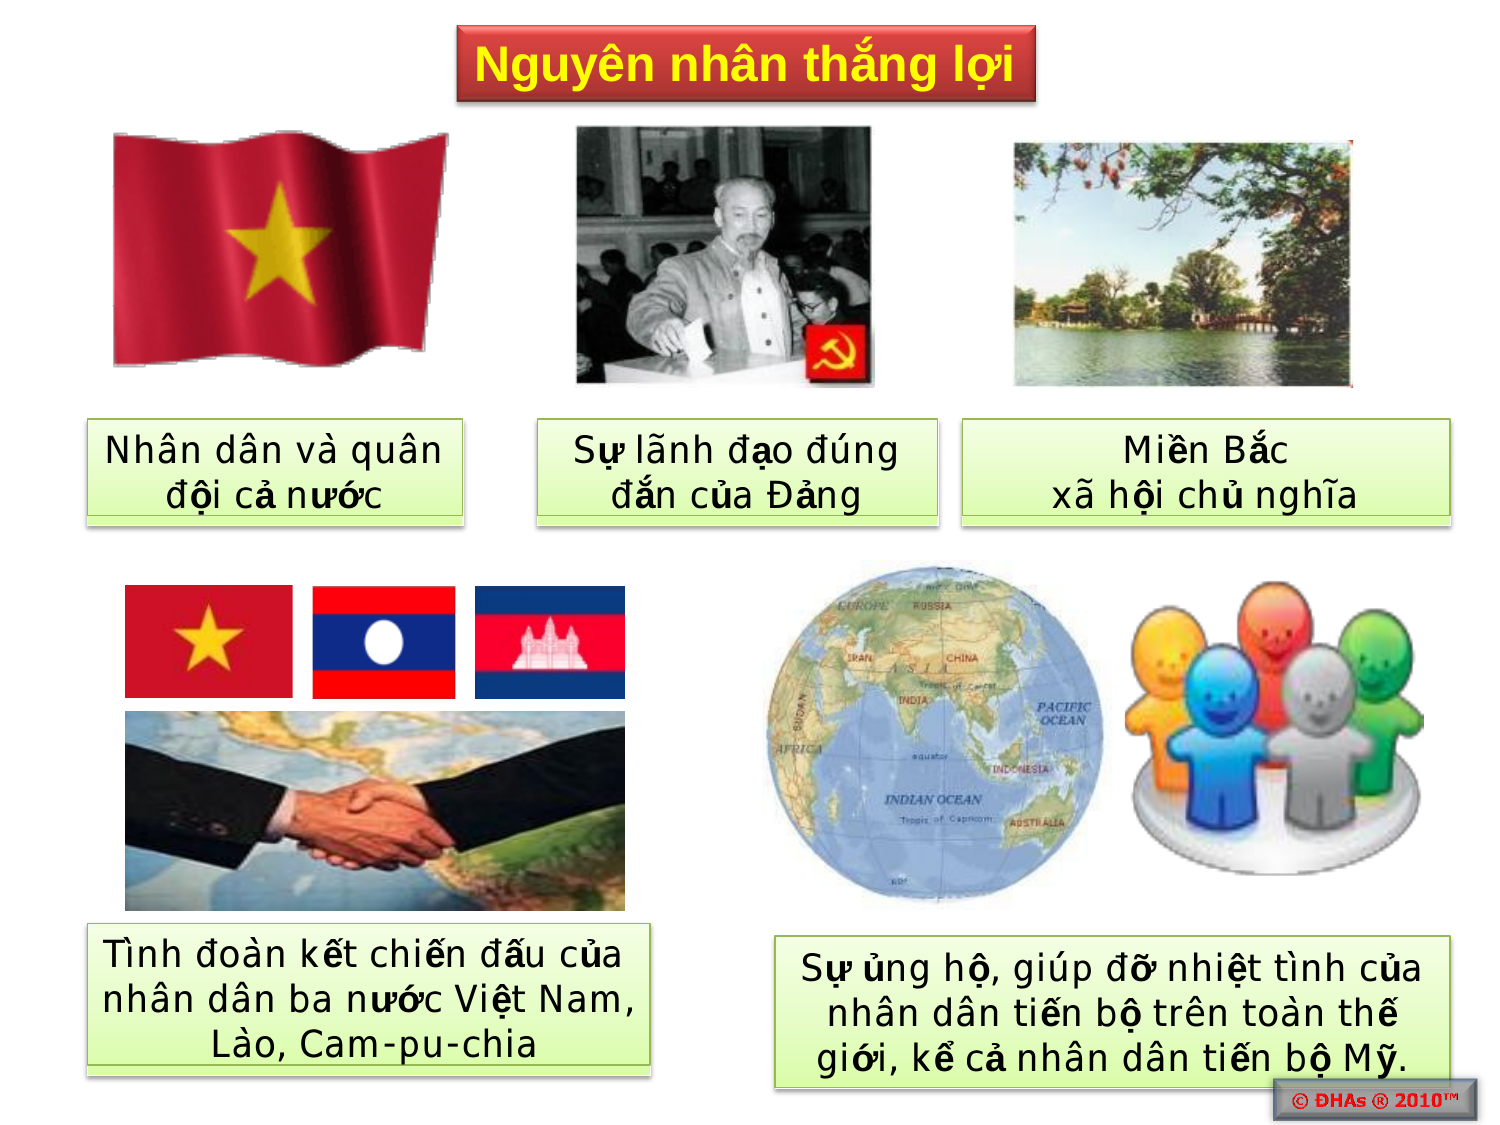

# Nguyên nhân thắng lợi

Nhân dân và quân
đội cả nước

Sự lãnh đạo đúng
đắn của Đảng

Miền Bắc
xã hội chủ nghĩa

Tình đoàn kết chiến đấu của  nhân dân ba nước Việt Nam,  Lào, Cam-pu-chia

Sự ủng hộ, giúp đỡ nhiệt tình của  nhân dân tiến bộ trên toàn thế  giới, kể cả nhân dân tiến bộ Mỹ.